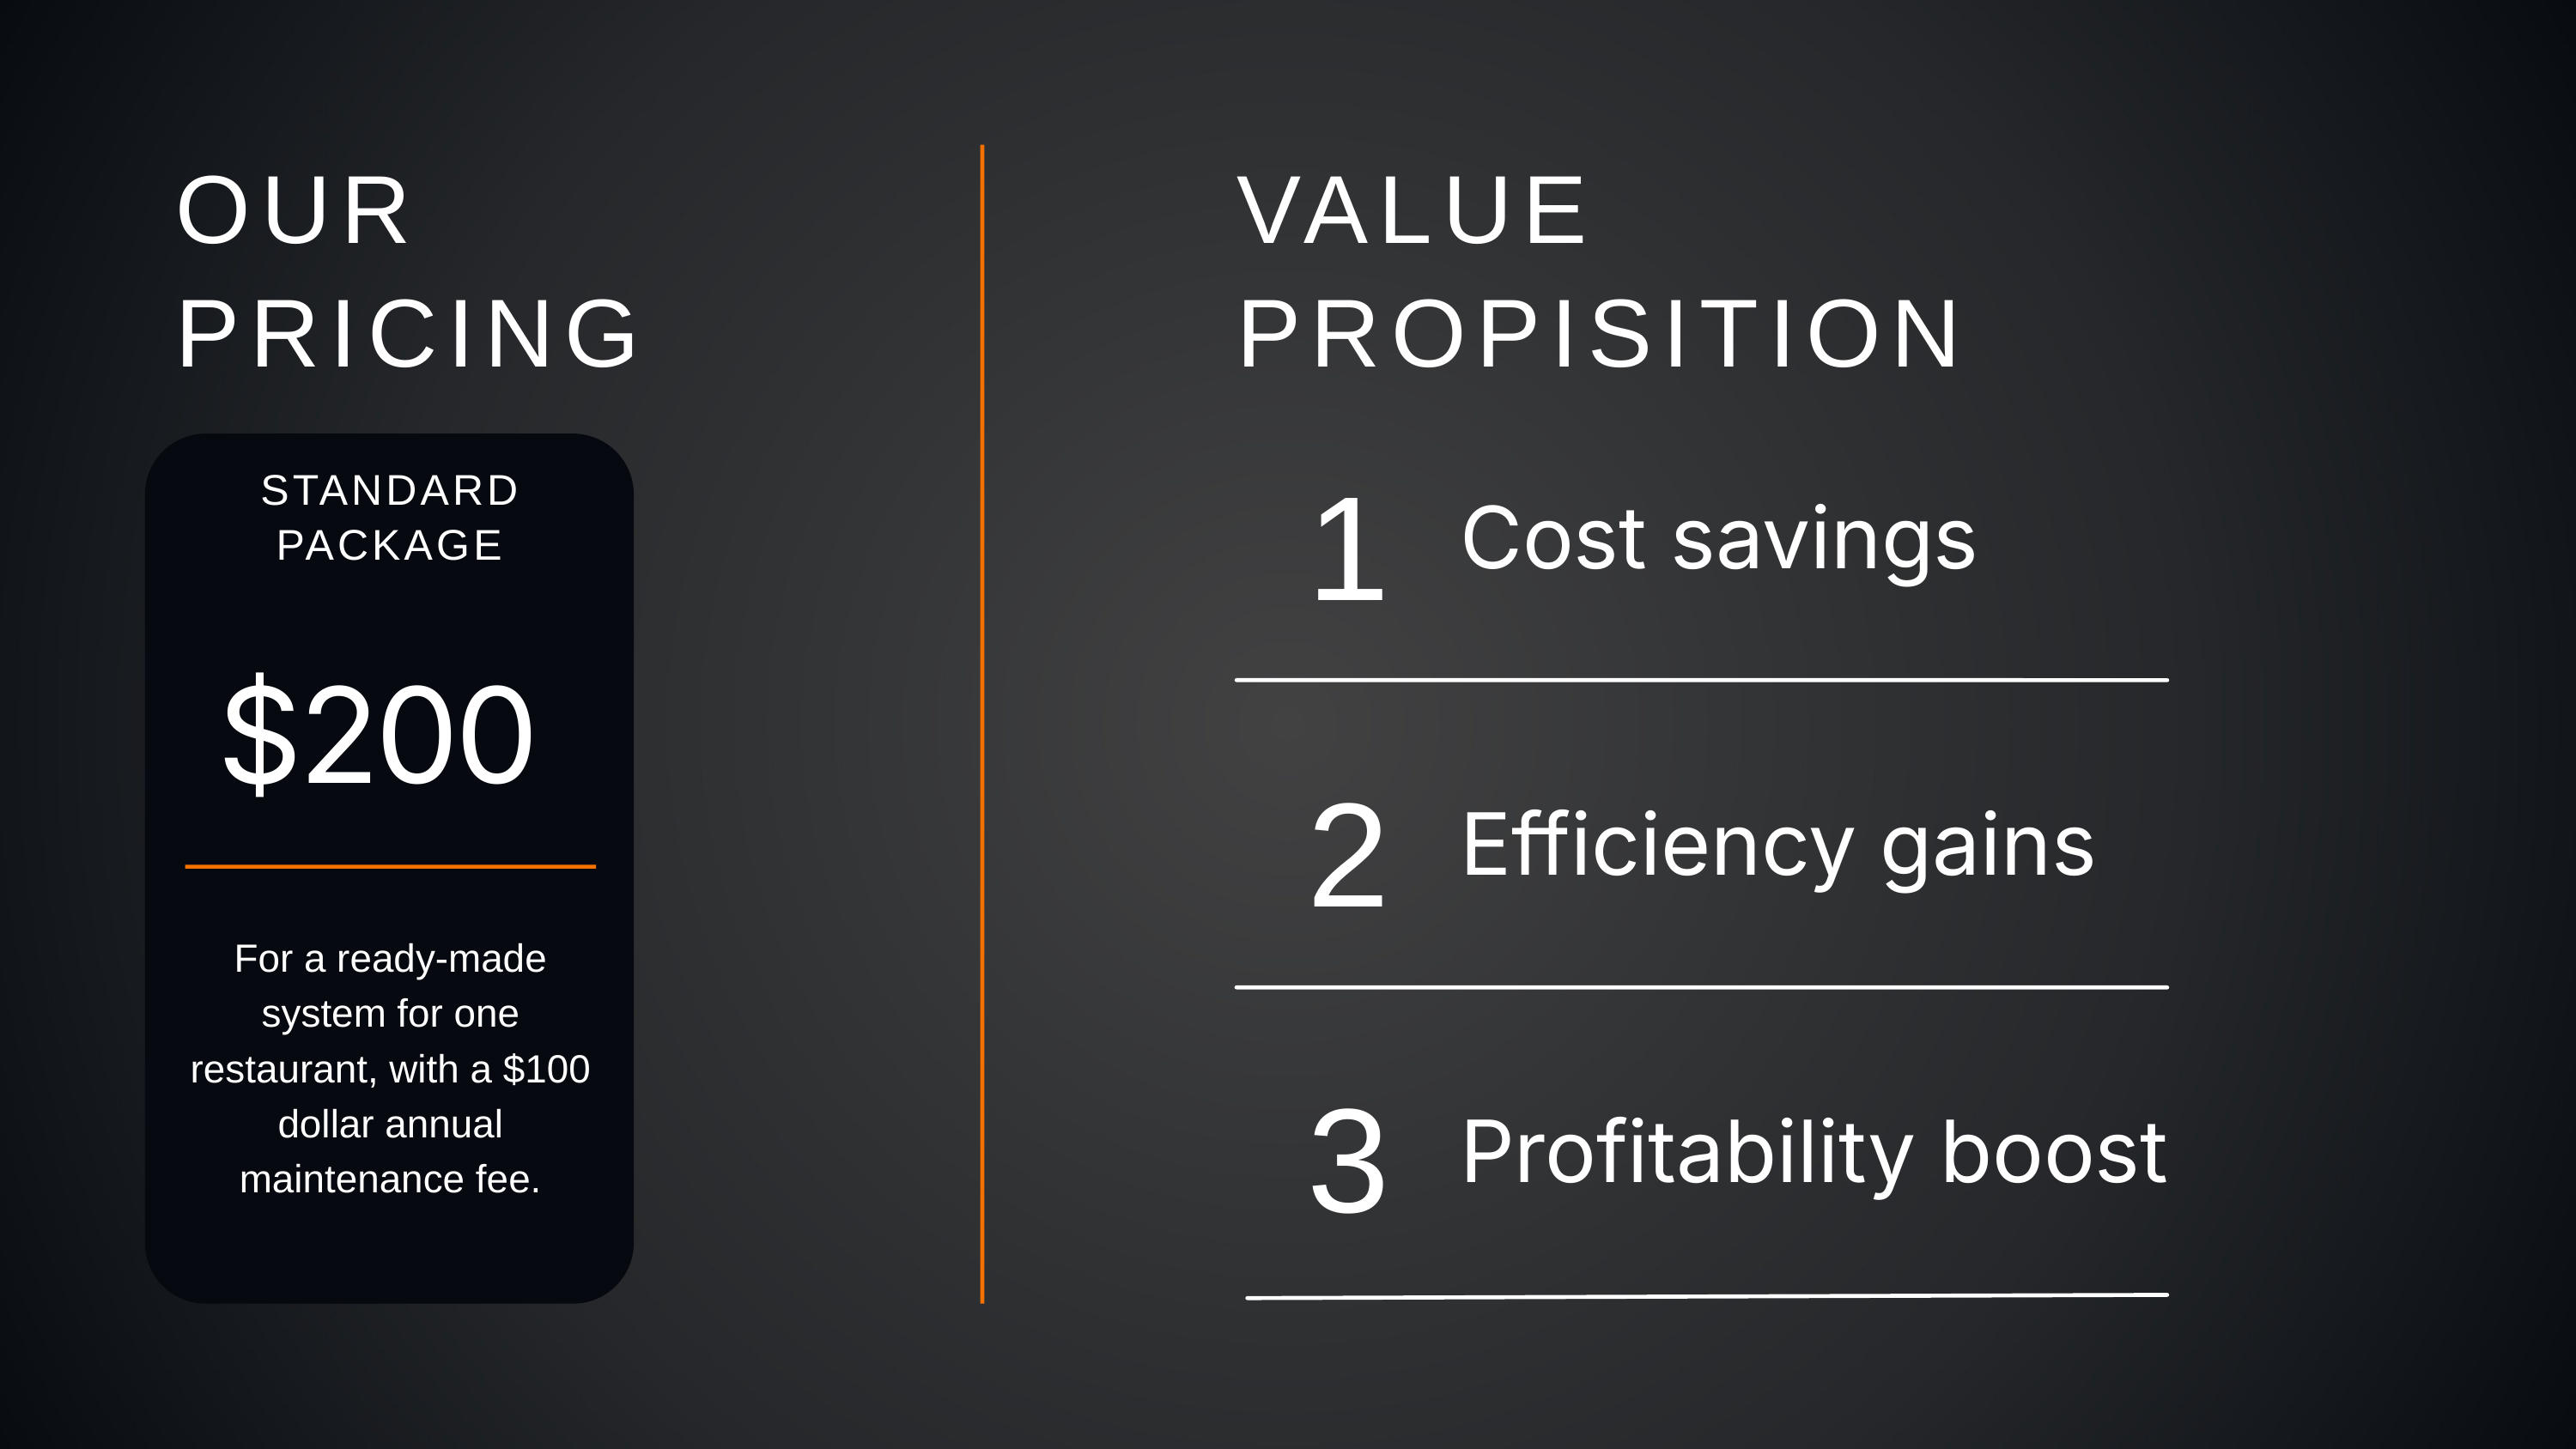

OUR
PRICING
VALUE
PROPISITION

1

STANDARD
PACKAGE
Cost savings
$200

2
Efficiency gains

For a ready-made system for one restaurant, with a $100 dollar annual maintenance fee.

3
Profitability boost